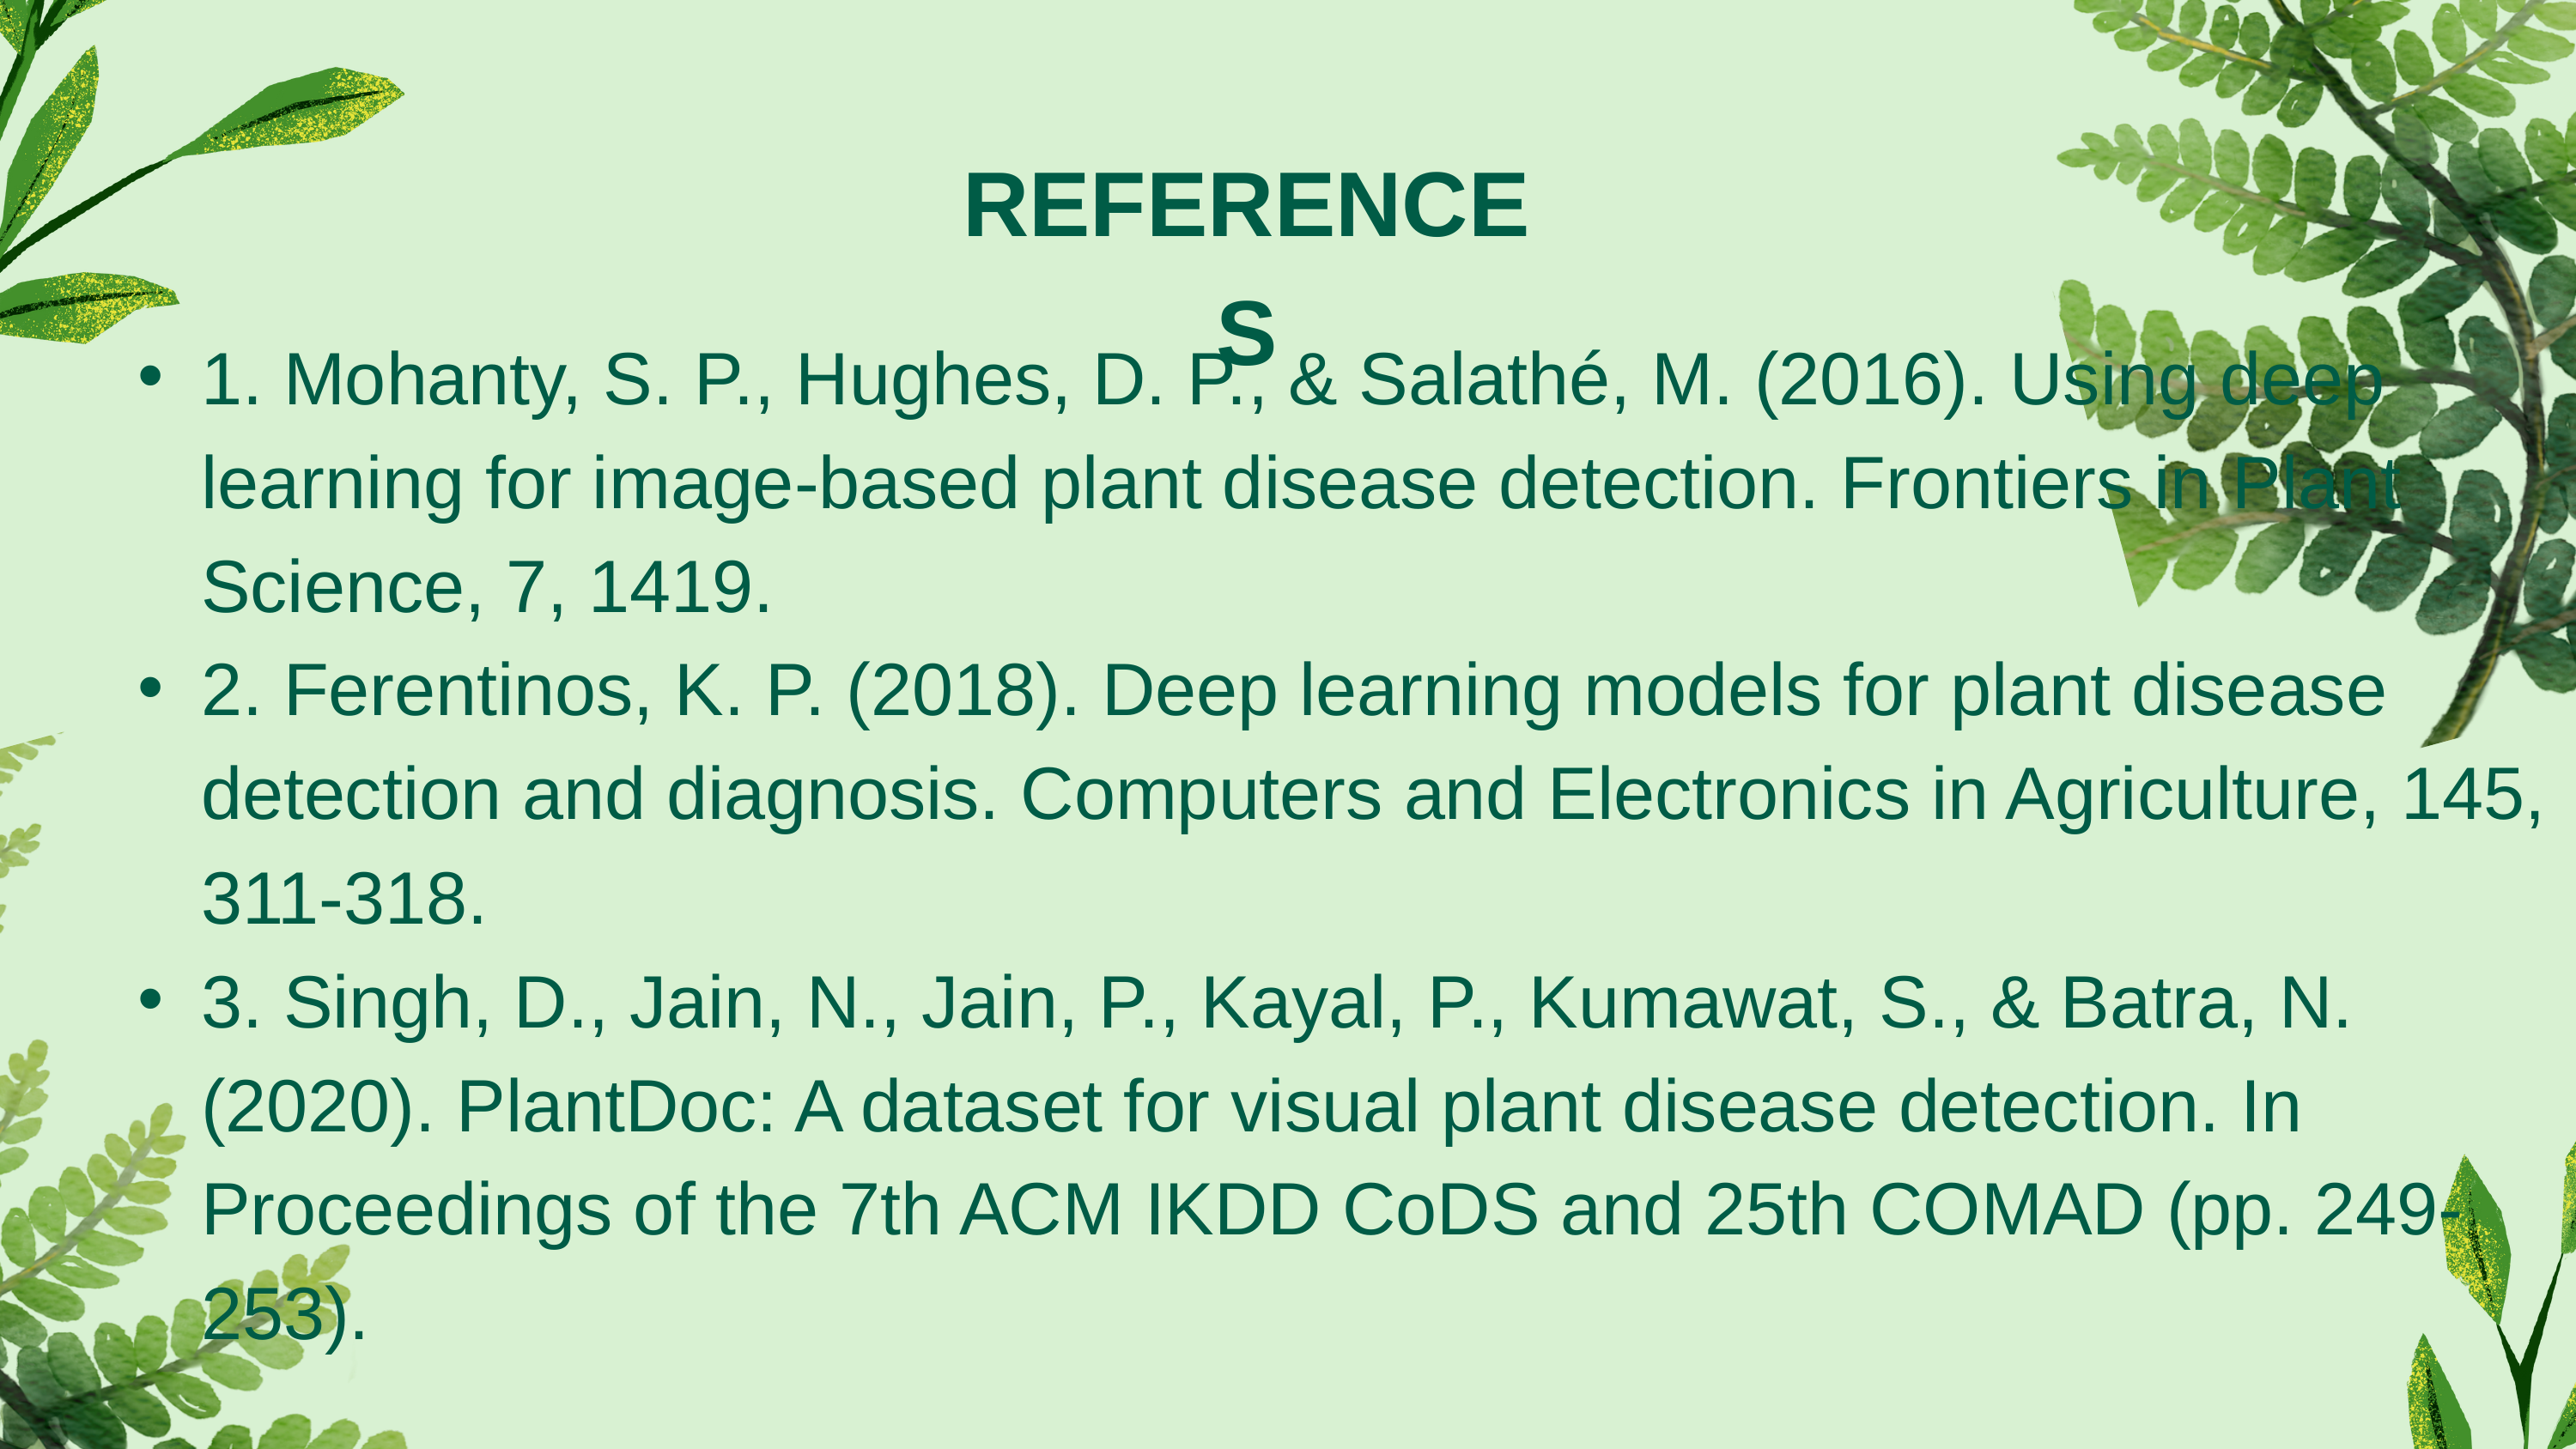

REFERENCES
1. Mohanty, S. P., Hughes, D. P., & Salathé, M. (2016). Using deep learning for image-based plant disease detection. Frontiers in Plant Science, 7, 1419.
2. Ferentinos, K. P. (2018). Deep learning models for plant disease detection and diagnosis. Computers and Electronics in Agriculture, 145, 311-318.
3. Singh, D., Jain, N., Jain, P., Kayal, P., Kumawat, S., & Batra, N. (2020). PlantDoc: A dataset for visual plant disease detection. In Proceedings of the 7th ACM IKDD CoDS and 25th COMAD (pp. 249-253).